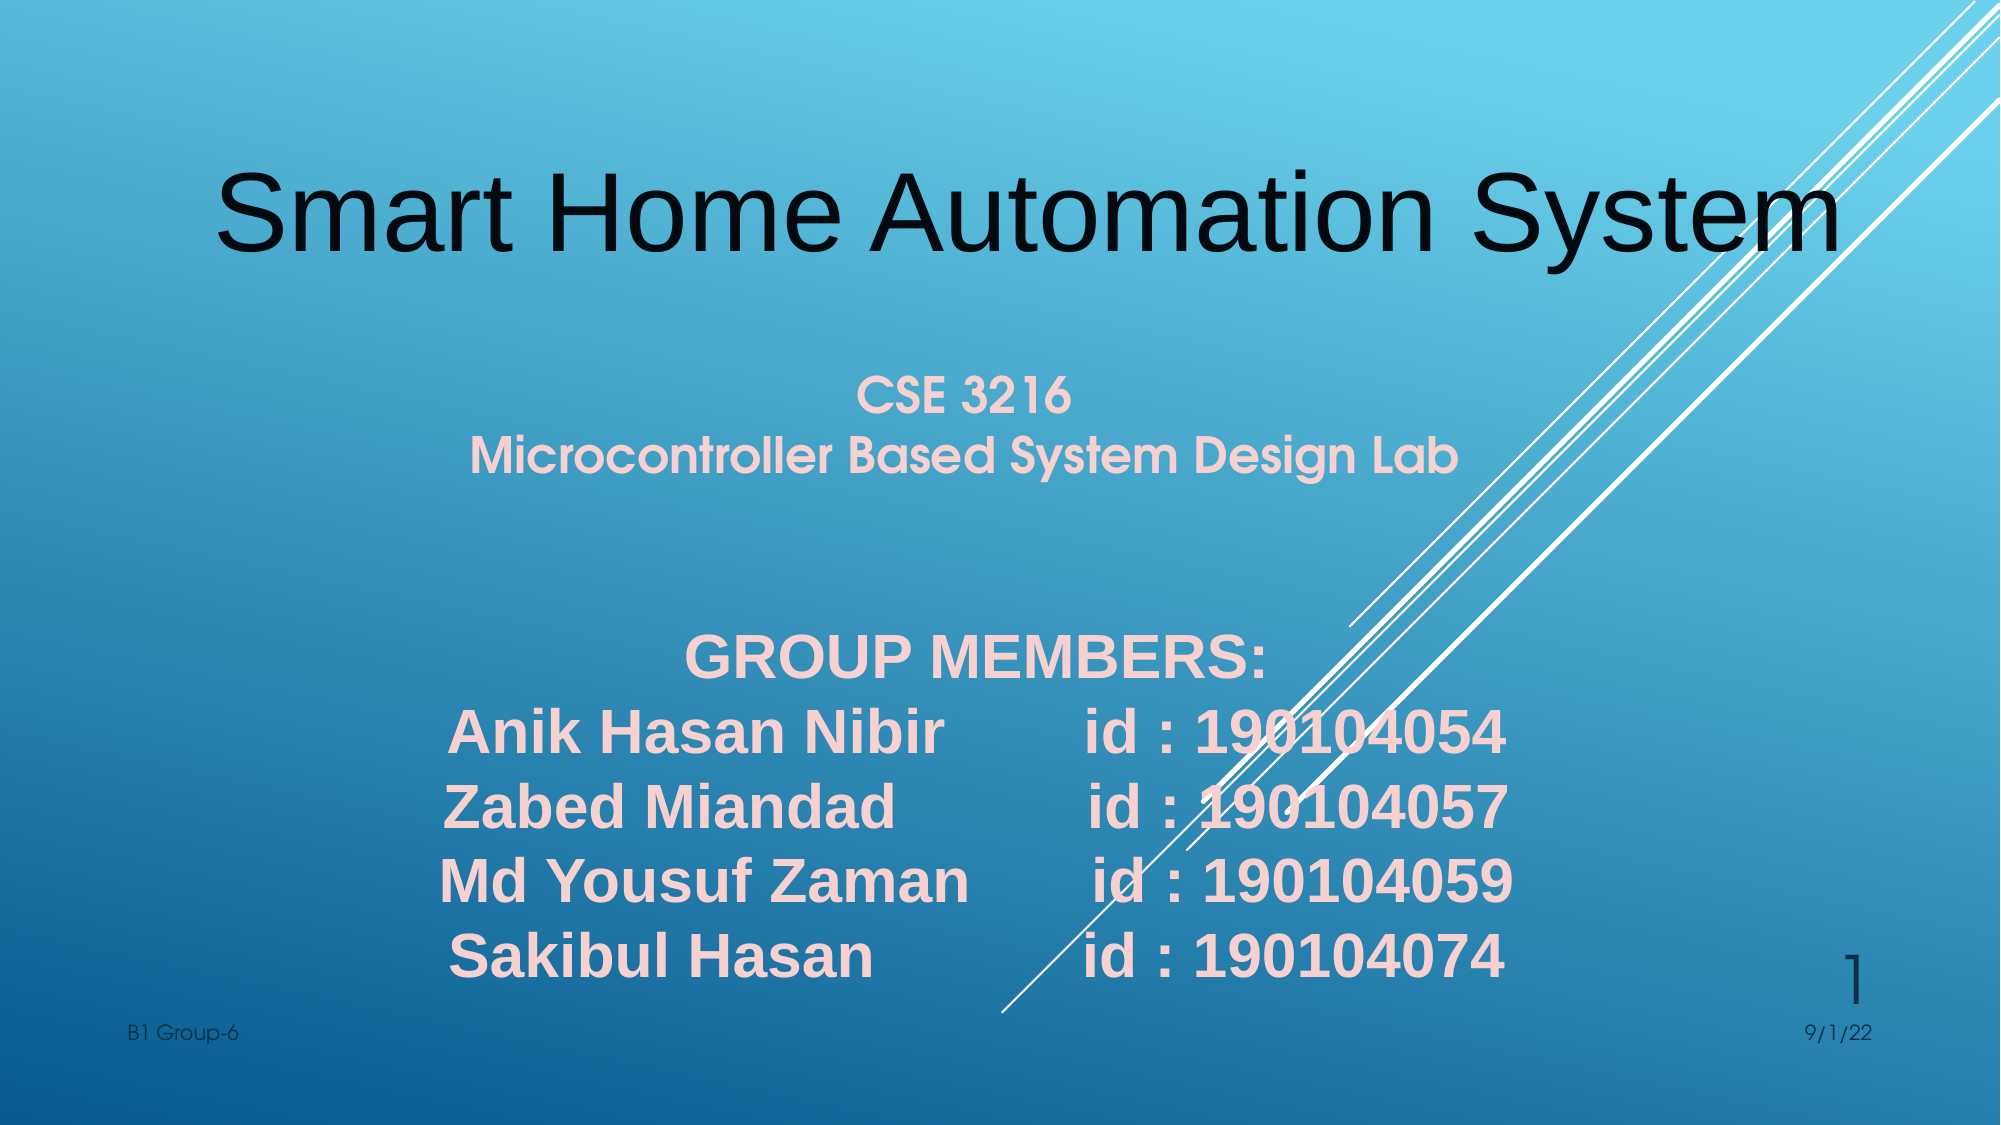

Smart Home Automation System
CSE 3216
Microcontroller Based System Design Lab

GROUP MEMBERS:
Anik Hasan Nibir        id : 190104054
Zabed Miandad           id : 190104057
Md Yousuf Zaman       id : 190104059
Sakibul Hasan            id : 190104074
1
B1 Group-6
9/1/22